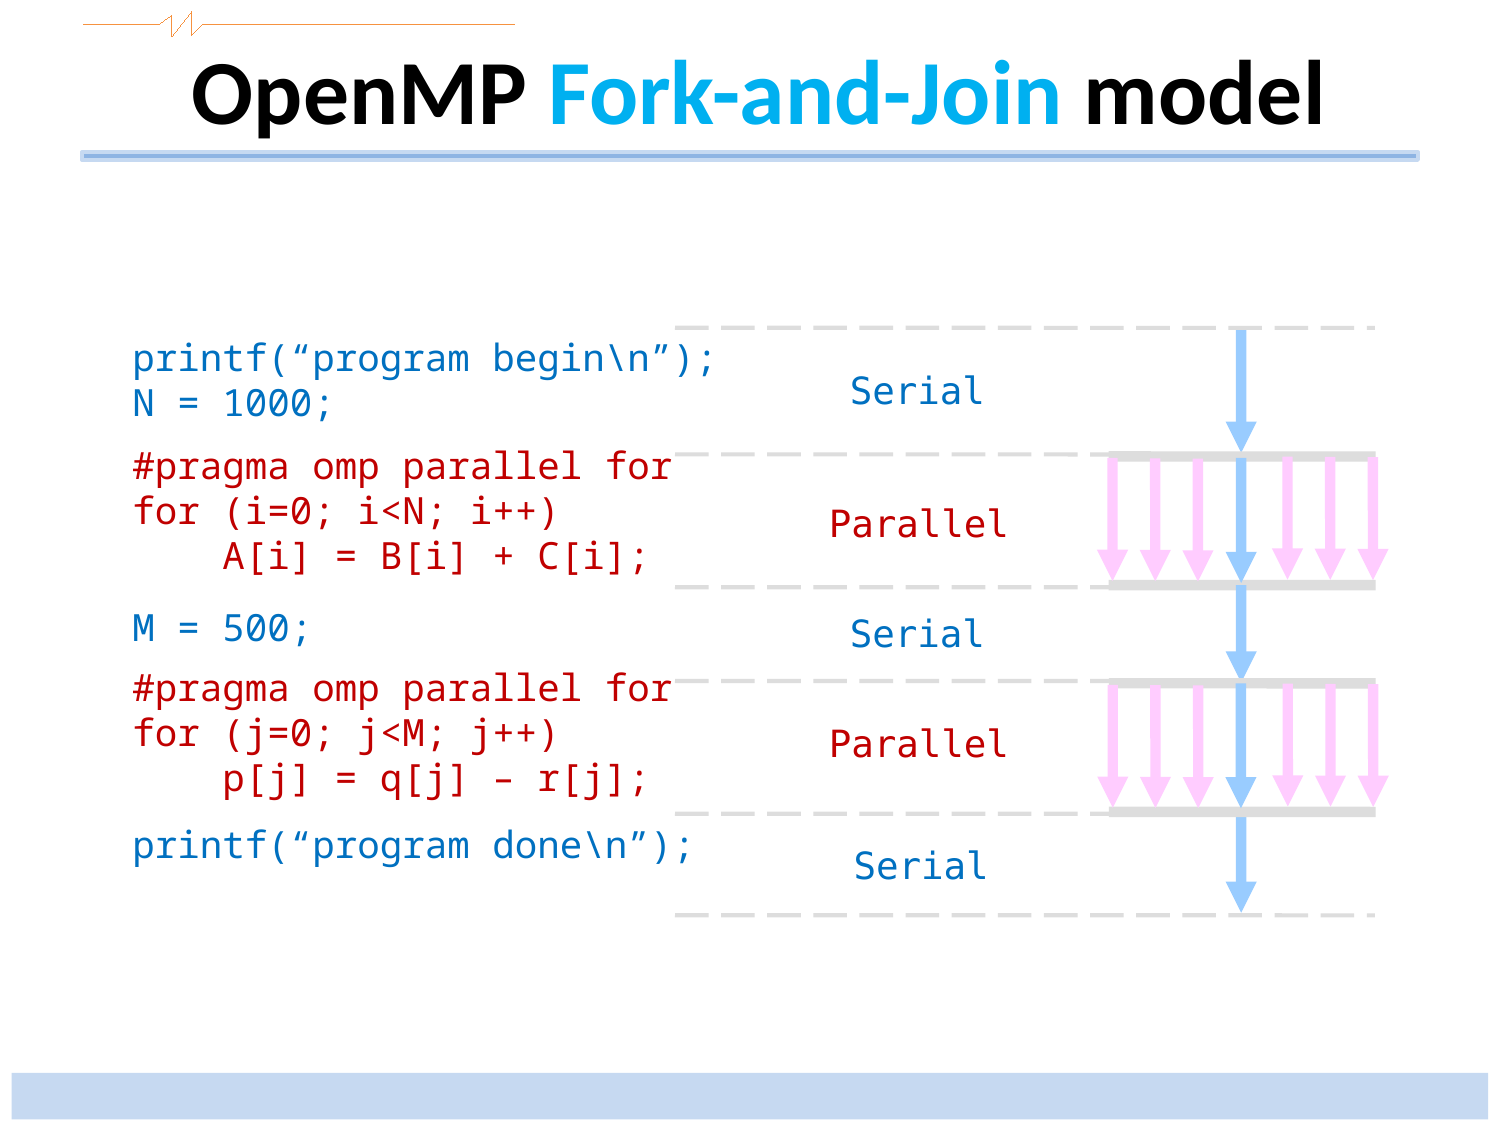

# OpenMP Fork-and-Join model

printf(“program begin\n”);
N = 1000;
#pragma omp parallel for
for (i=0; i<N; i++)
    A[i] = B[i] + C[i];
M = 500;
#pragma omp parallel for
for (j=0; j<M; j++)
    p[j] = q[j] – r[j];
printf(“program done\n”);

Serial

Parallel

Serial

Parallel

Serial